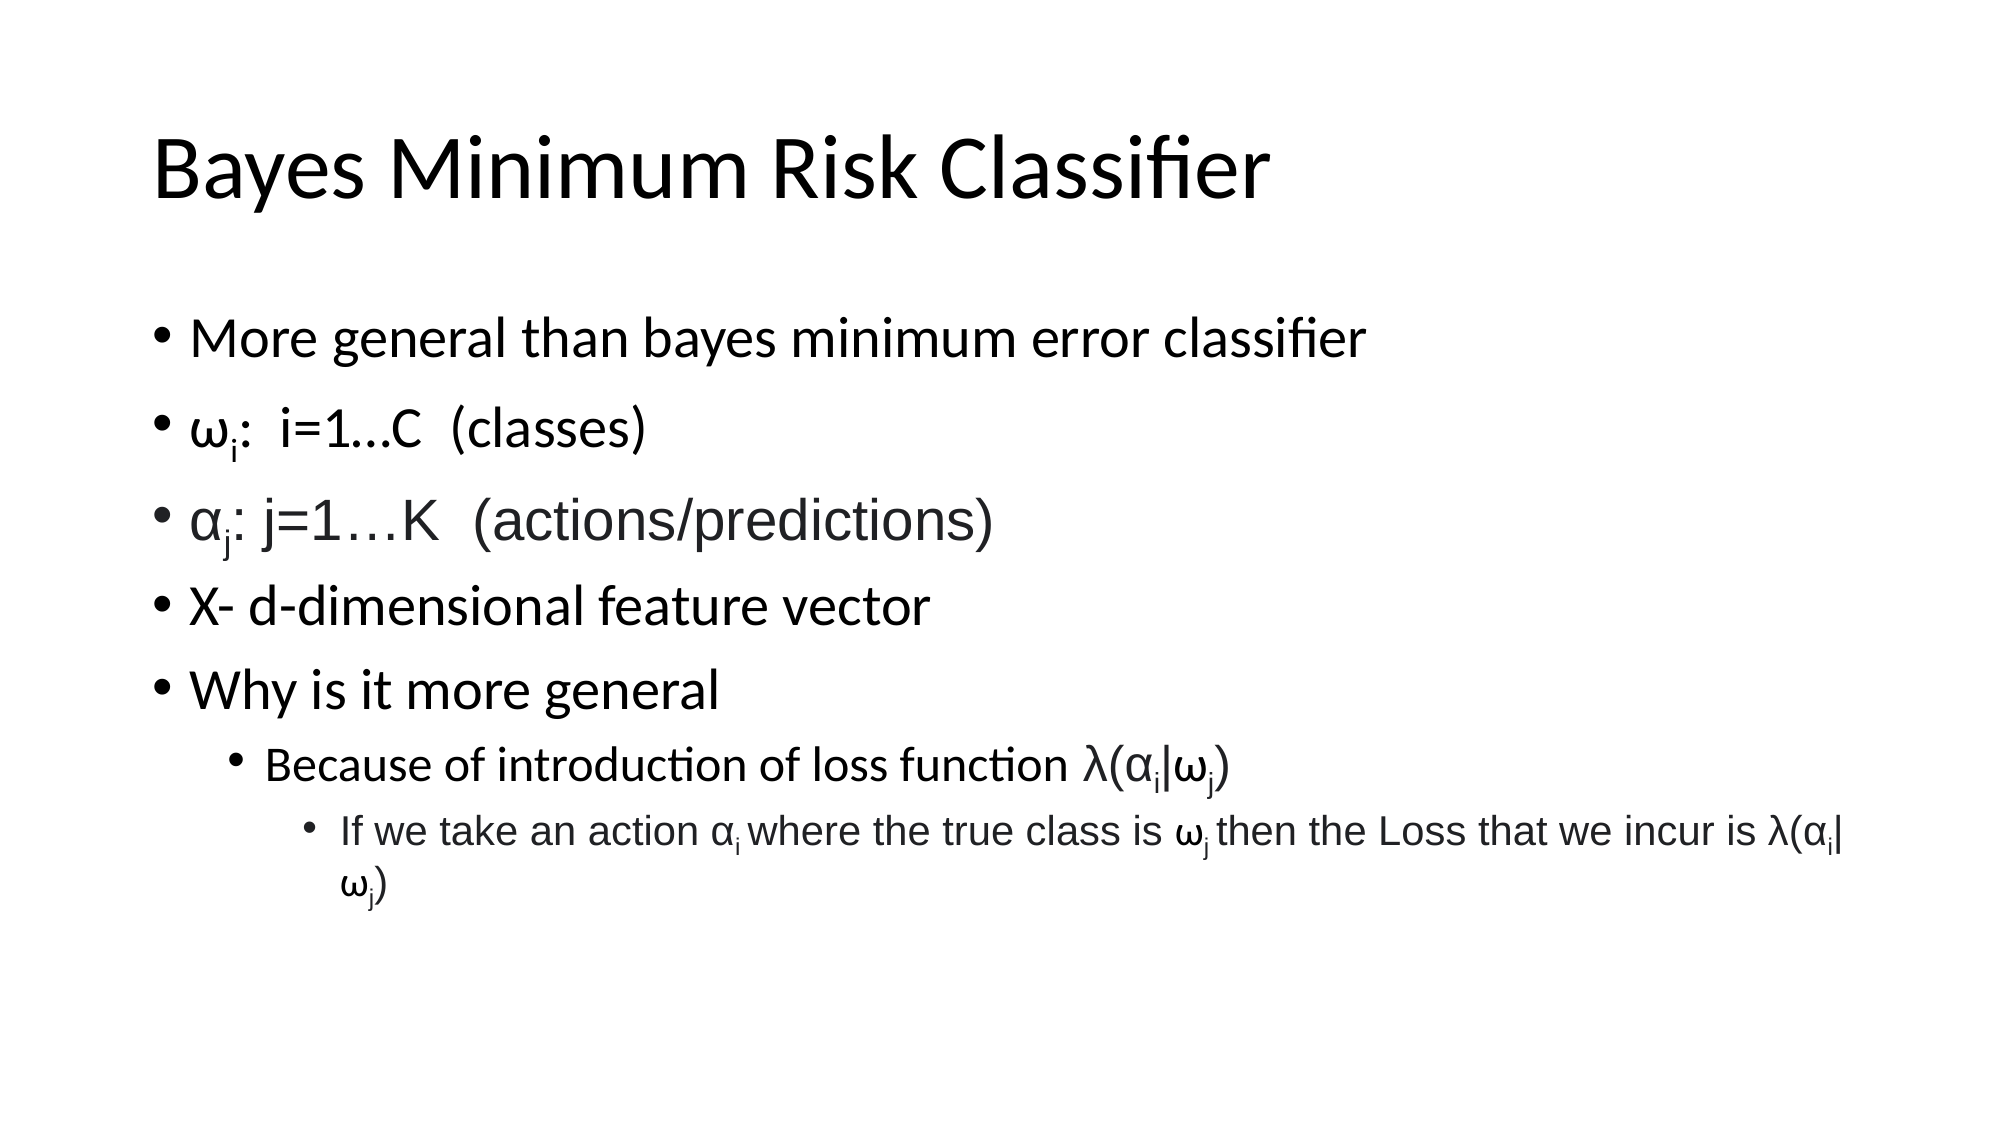

# Bayes Minimum Risk Classifier
More general than bayes minimum error classifier
ωi:  i=1…C  (classes)
αj: j=1…K  (actions/predictions)
X- d-dimensional feature vector
Why is it more general
Because of introduction of loss function λ(αi|ωj)
If we take an action αi where the true class is ωj then the Loss that we incur is λ(αi| ωj)